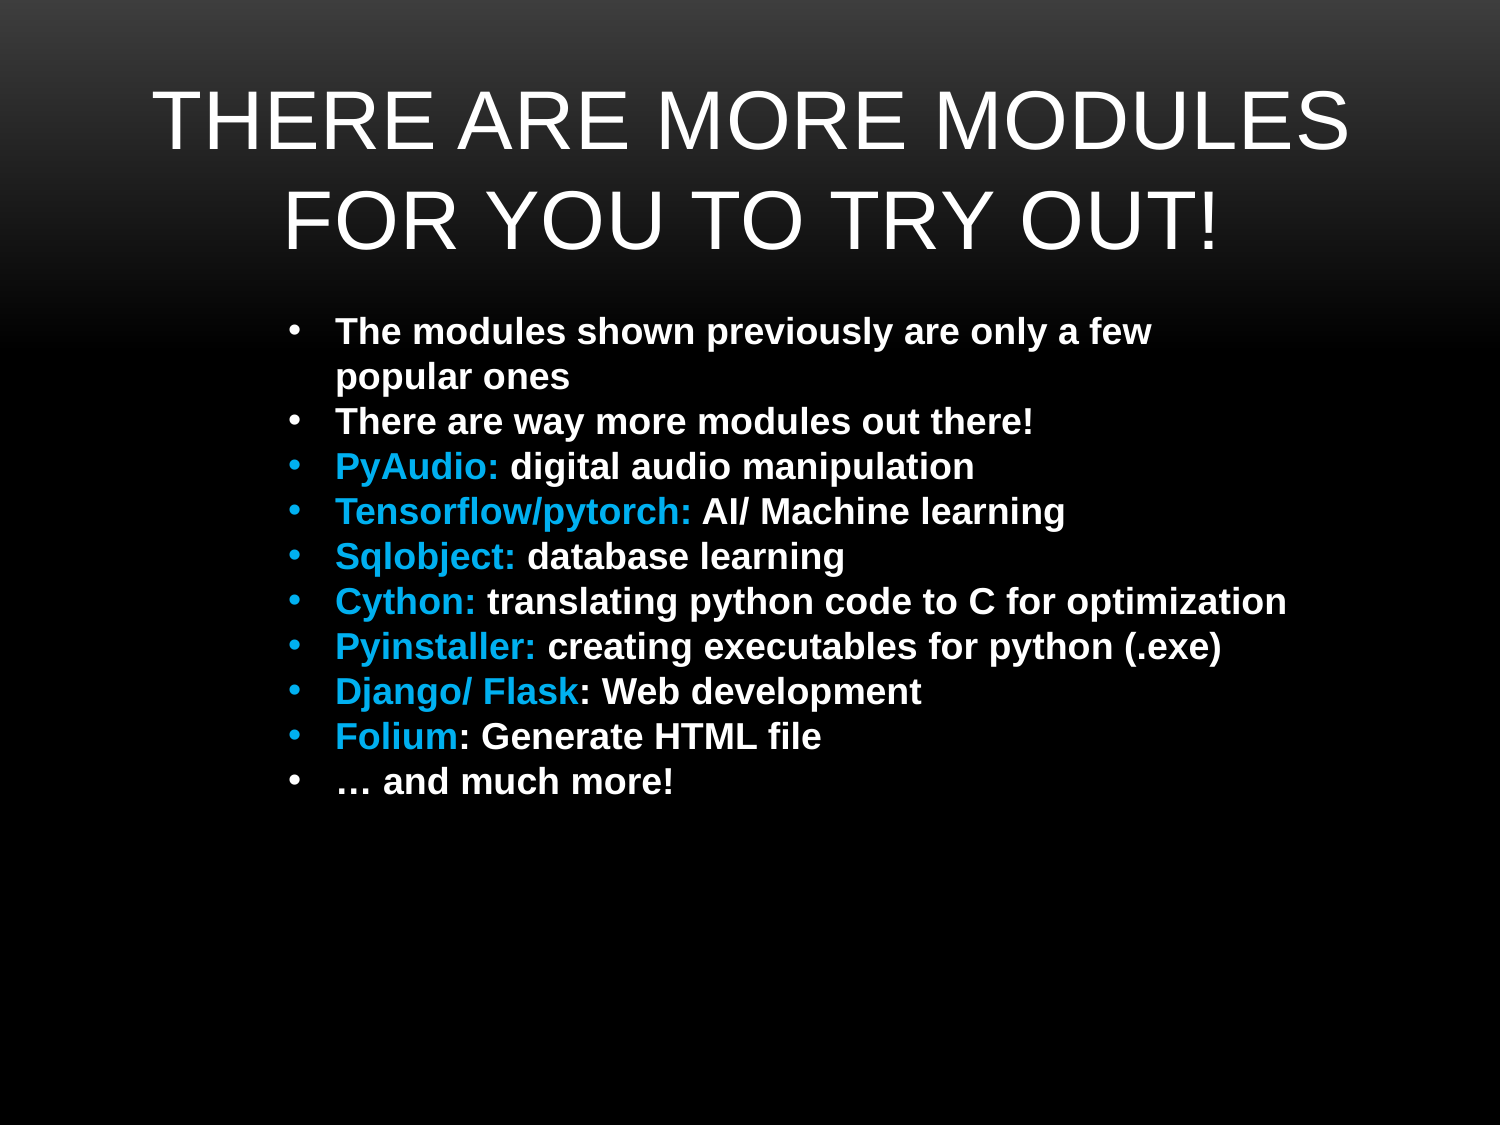

There are more modules for you to try out!
The modules shown previously are only a few popular ones
There are way more modules out there!
PyAudio: digital audio manipulation
Tensorflow/pytorch: AI/ Machine learning
Sqlobject: database learning
Cython: translating python code to C for optimization
Pyinstaller: creating executables for python (.exe)
Django/ Flask: Web development
Folium: Generate HTML file
… and much more!